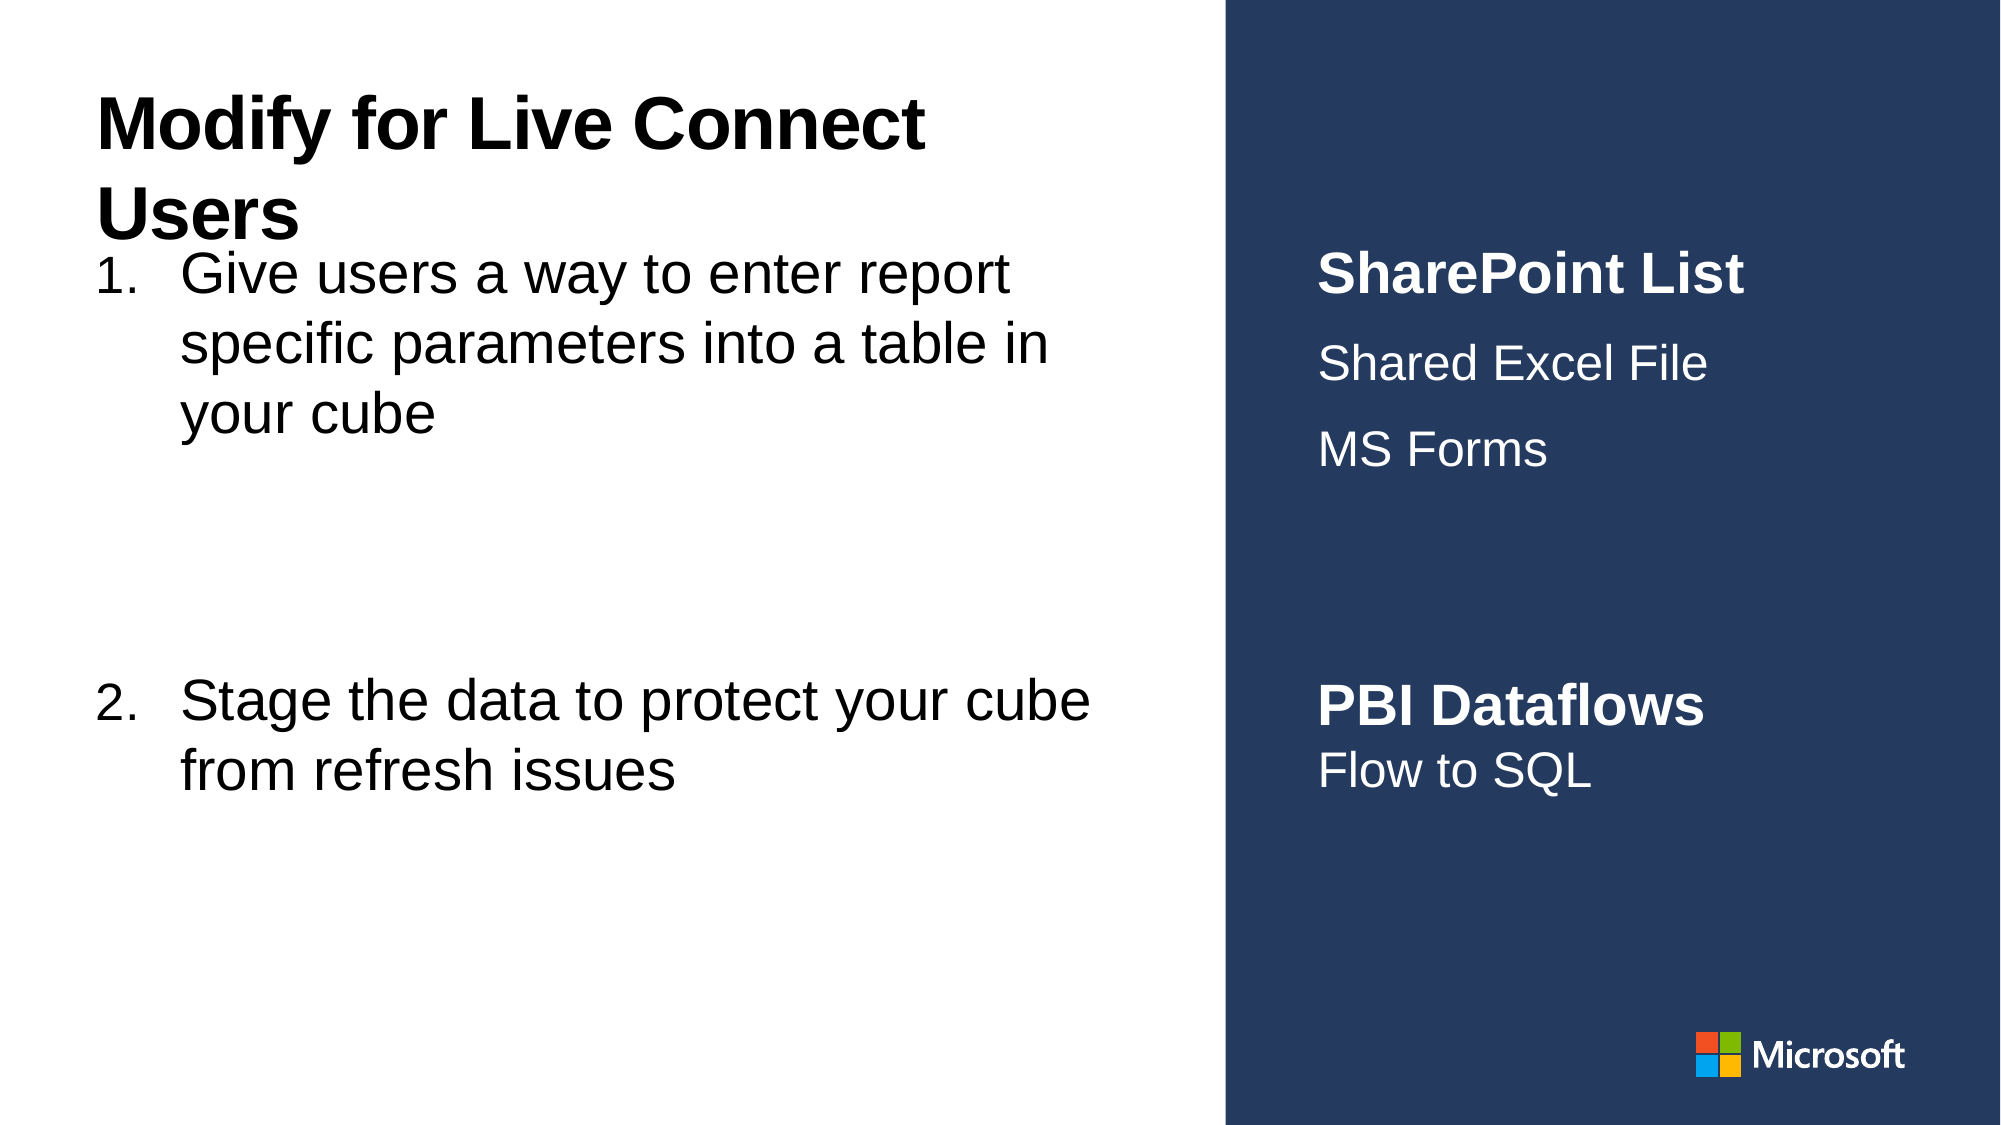

# Modify for Live Connect Users
Give users a way to enter report specific parameters into a table in your cube

Stage the data to protect your cube from refresh issues
SharePoint List
Shared Excel File
MS Forms

PBI Dataflows
Flow to SQL